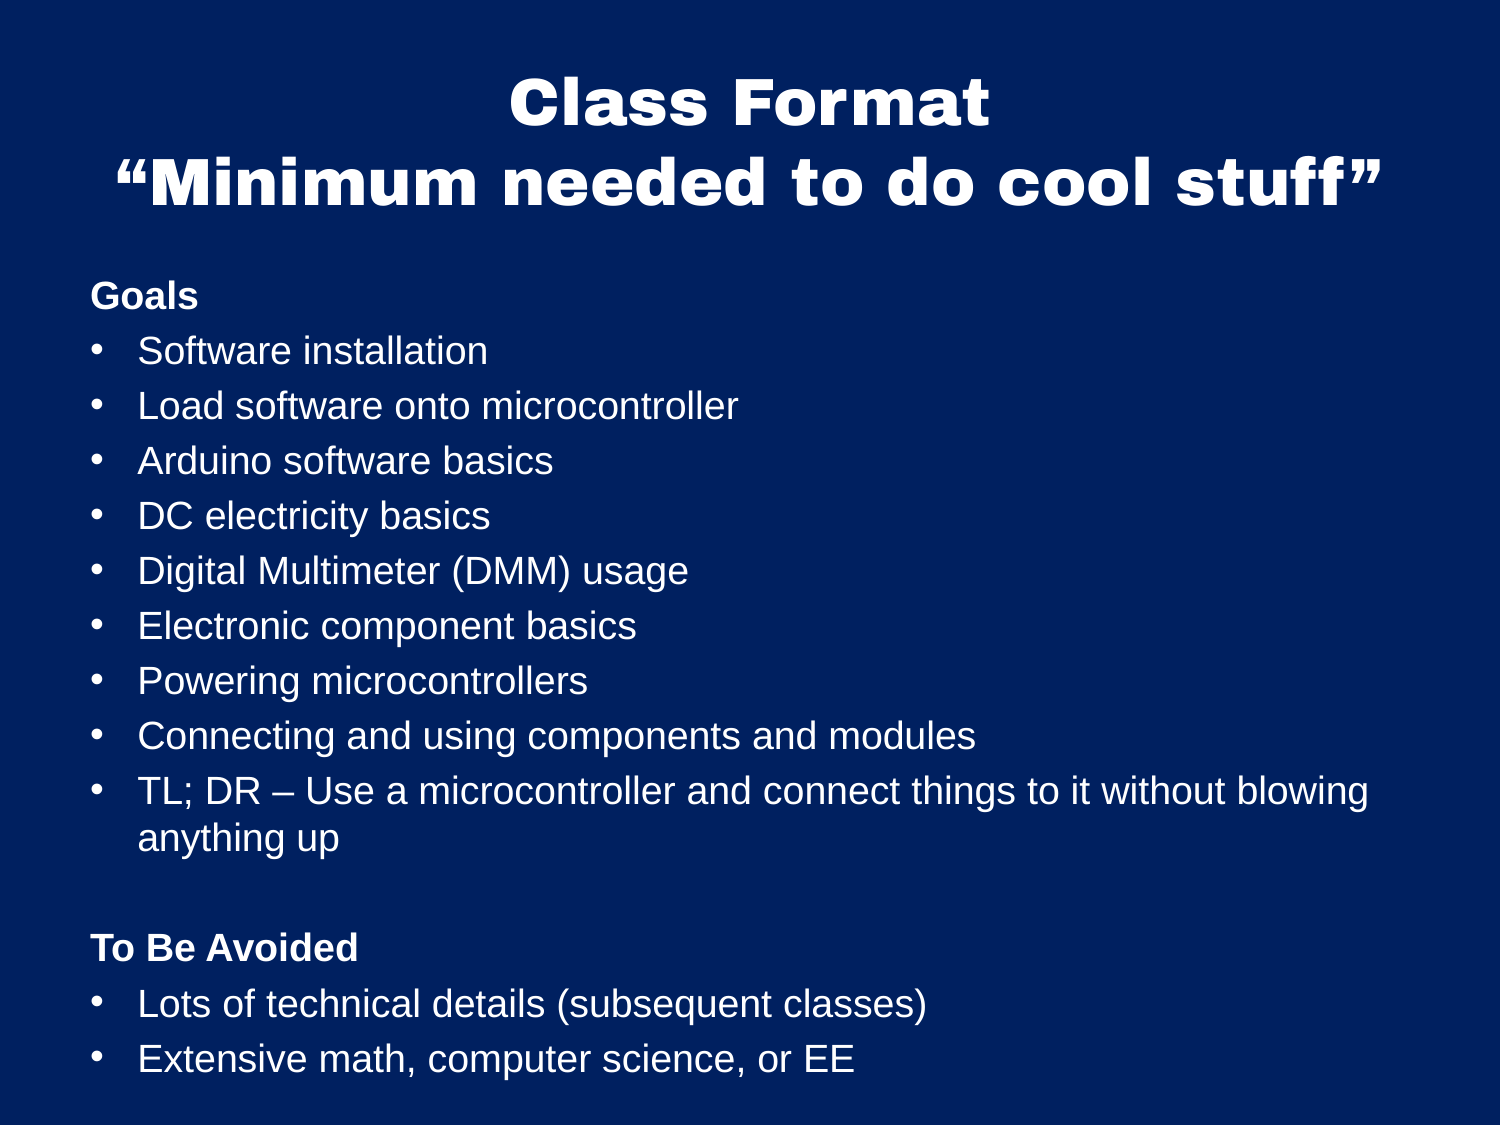

# Class Format “Minimum needed to do cool stuff”
Goals
Software installation
Load software onto microcontroller
Arduino software basics
DC electricity basics
Digital Multimeter (DMM) usage
Electronic component basics
Powering microcontrollers
Connecting and using components and modules
TL; DR – Use a microcontroller and connect things to it without blowing anything up

To Be Avoided
Lots of technical details (subsequent classes)
Extensive math, computer science, or EE